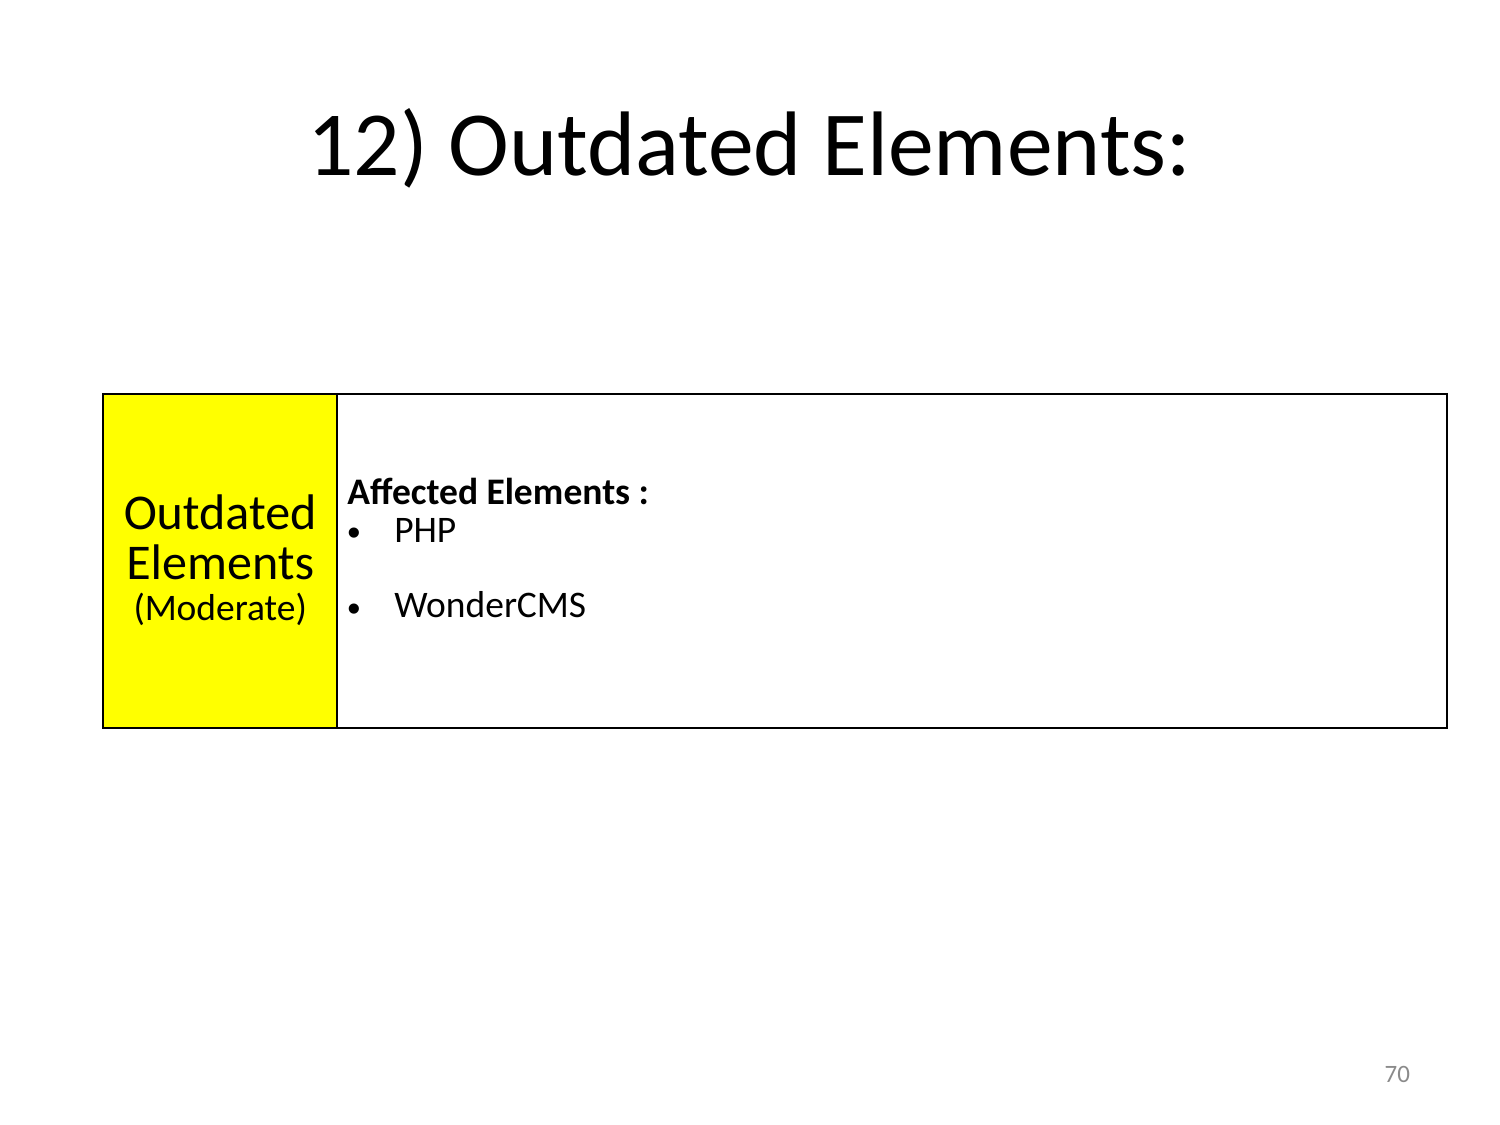

# 12) Outdated Elements:
|  |  |
| --- | --- |
| Outdated Elements (Moderate) | Affected Elements : PHP WonderCMS |
70